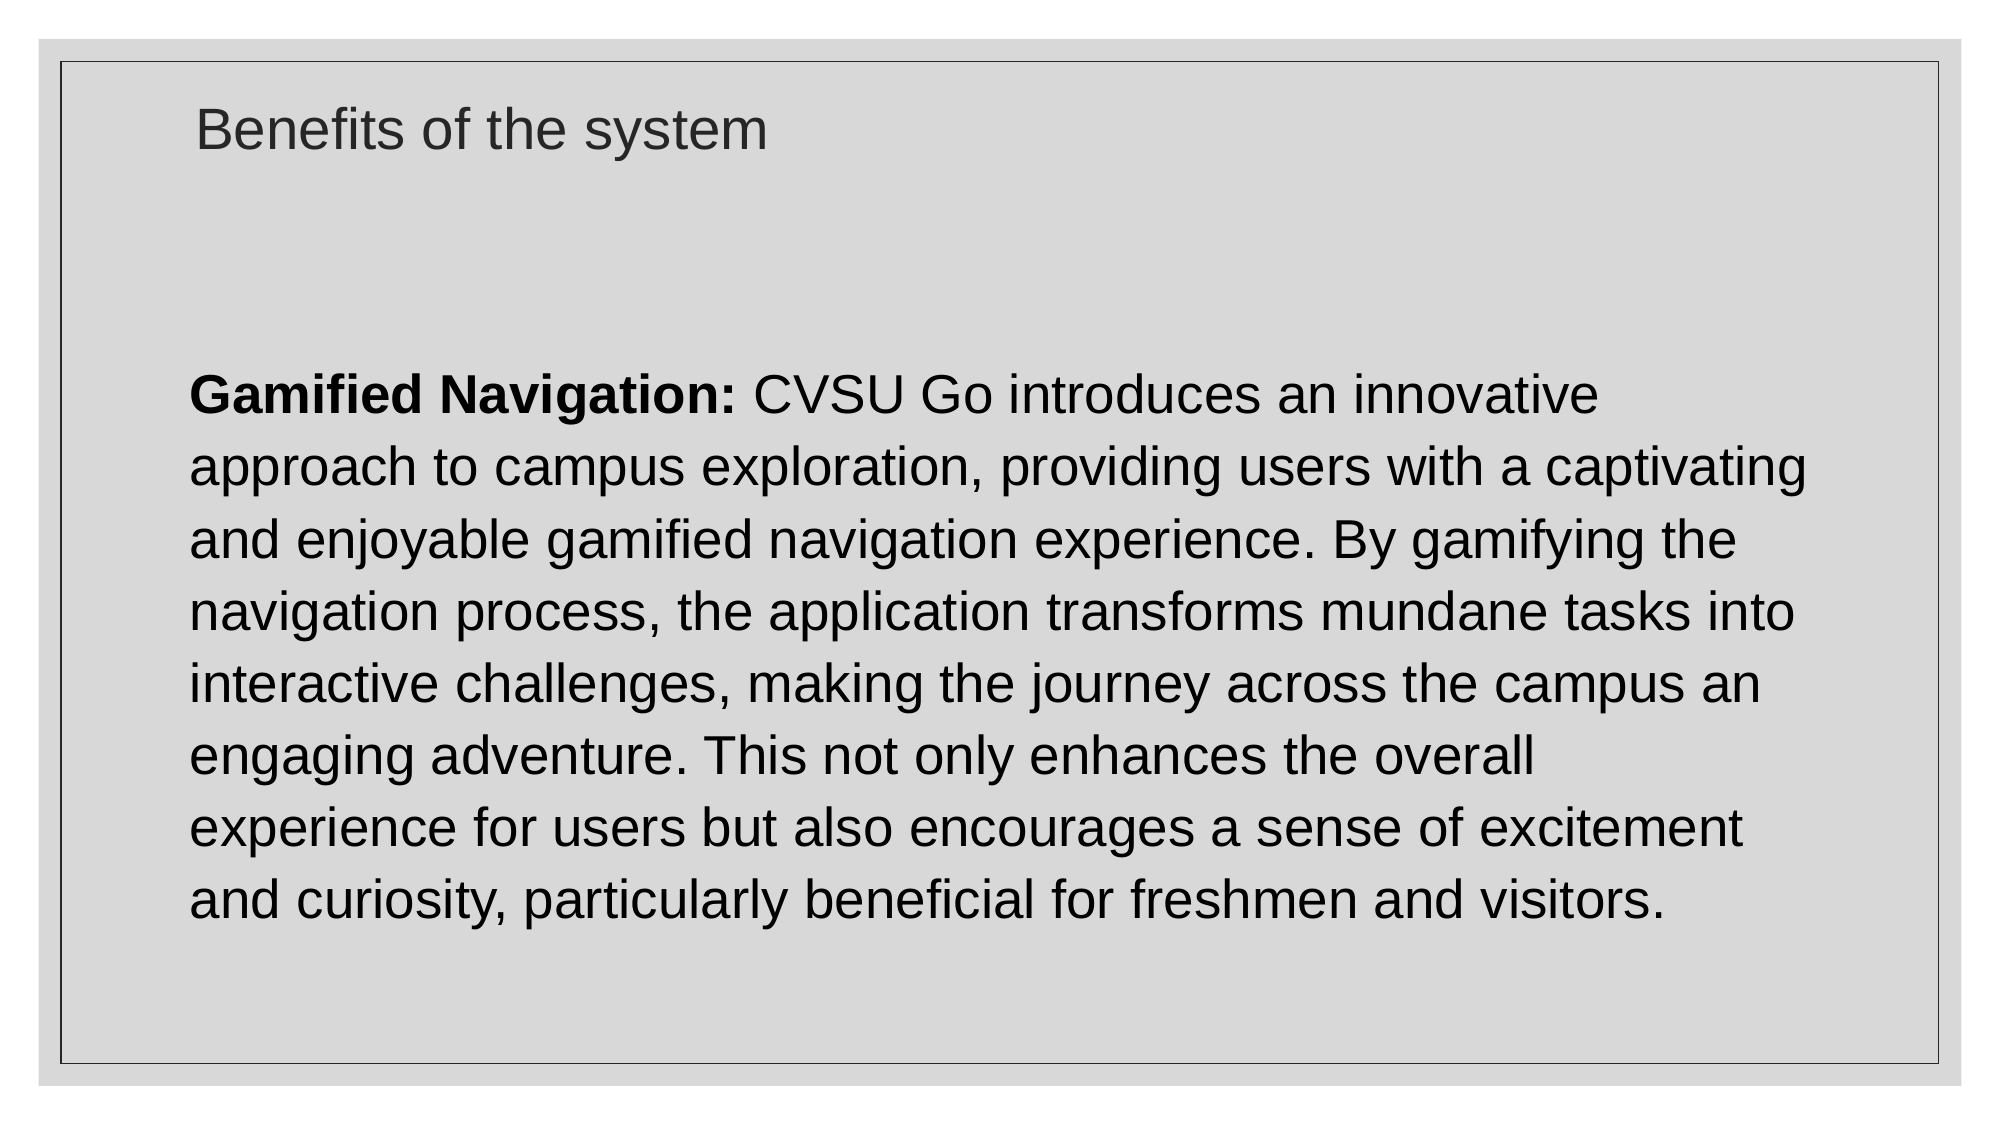

# Benefits of the system
Gamified Navigation: CVSU Go introduces an innovative approach to campus exploration, providing users with a captivating and enjoyable gamified navigation experience. By gamifying the navigation process, the application transforms mundane tasks into interactive challenges, making the journey across the campus an engaging adventure. This not only enhances the overall experience for users but also encourages a sense of excitement and curiosity, particularly beneficial for freshmen and visitors.